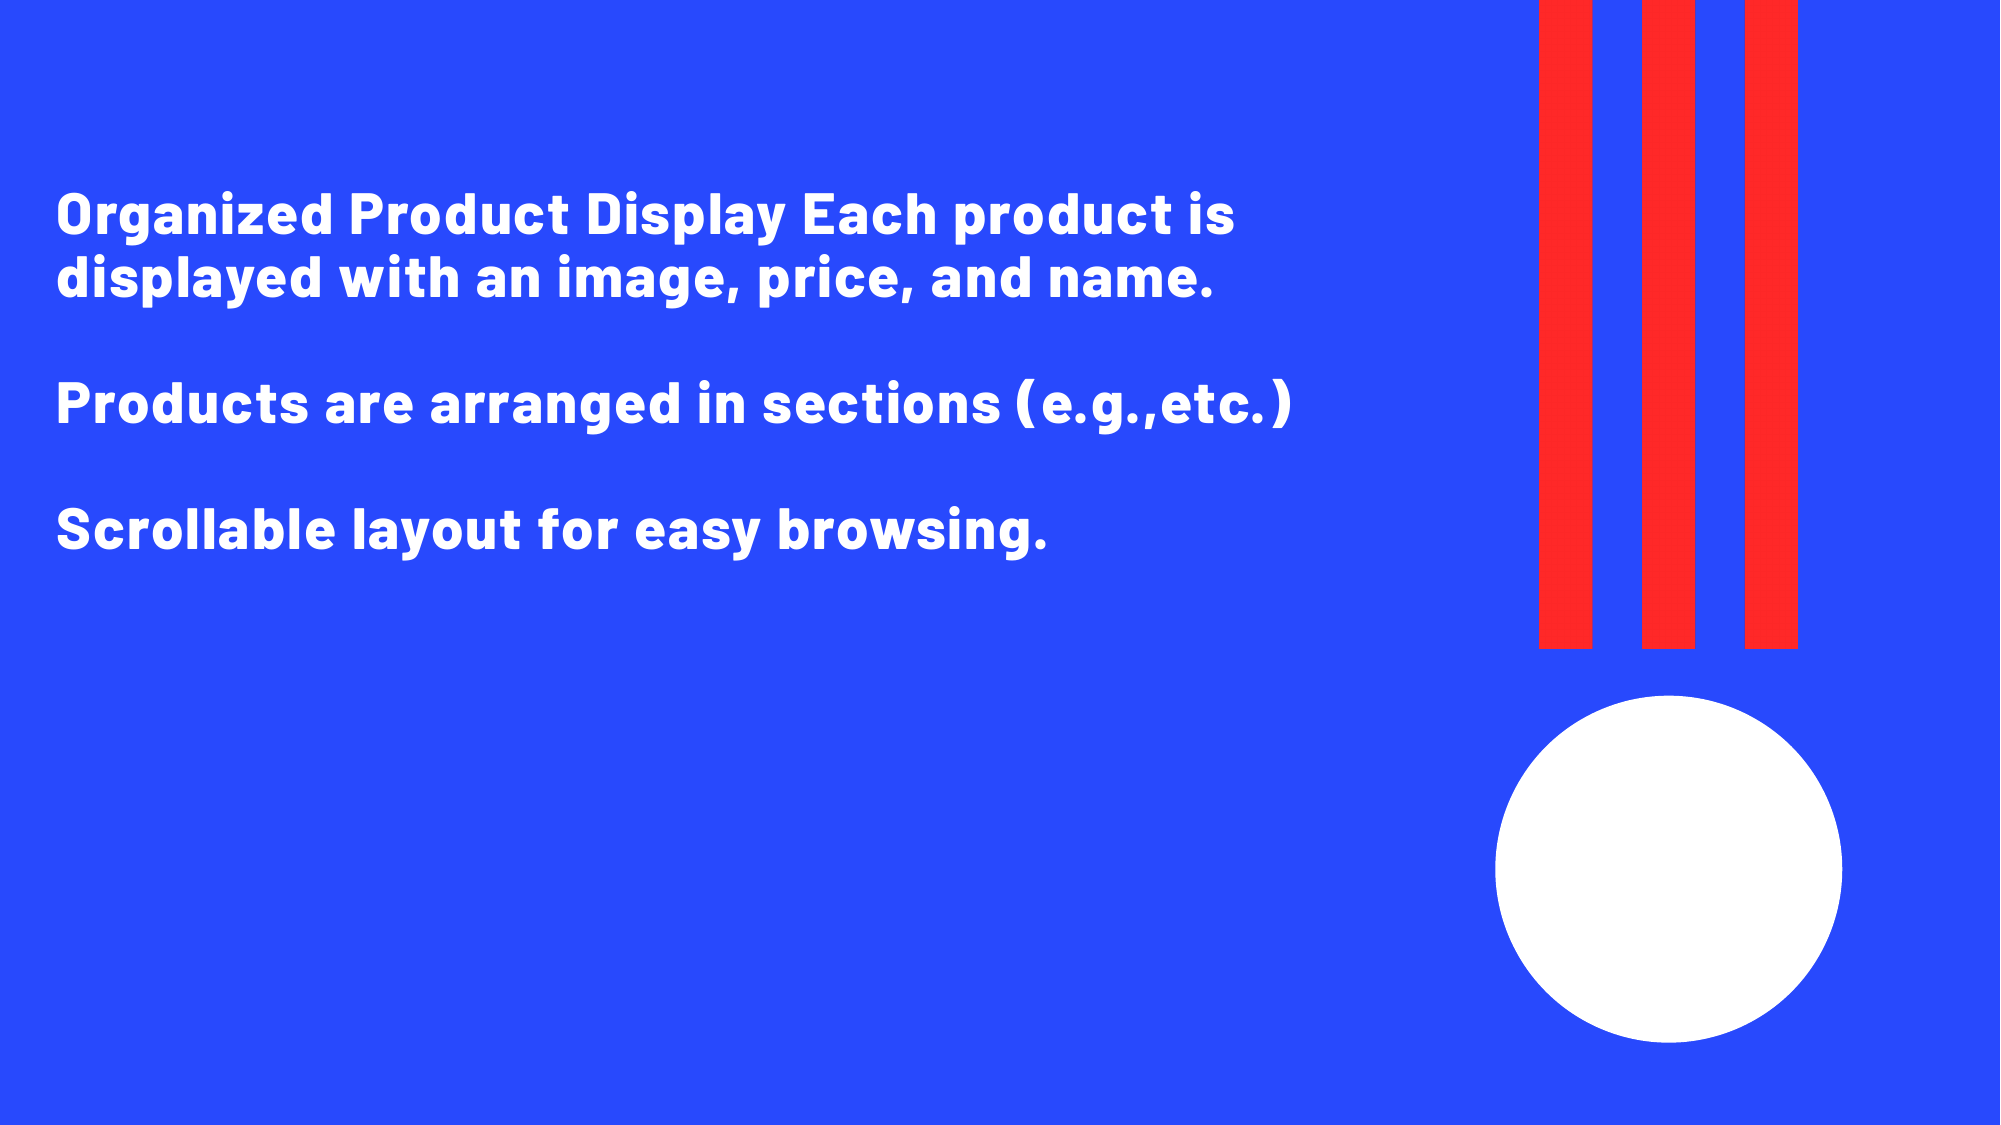

# Organized Product Display Each product is displayed with an image, price, and name. Products are arranged in sections (e.g.,etc.) Scrollable layout for easy browsing.